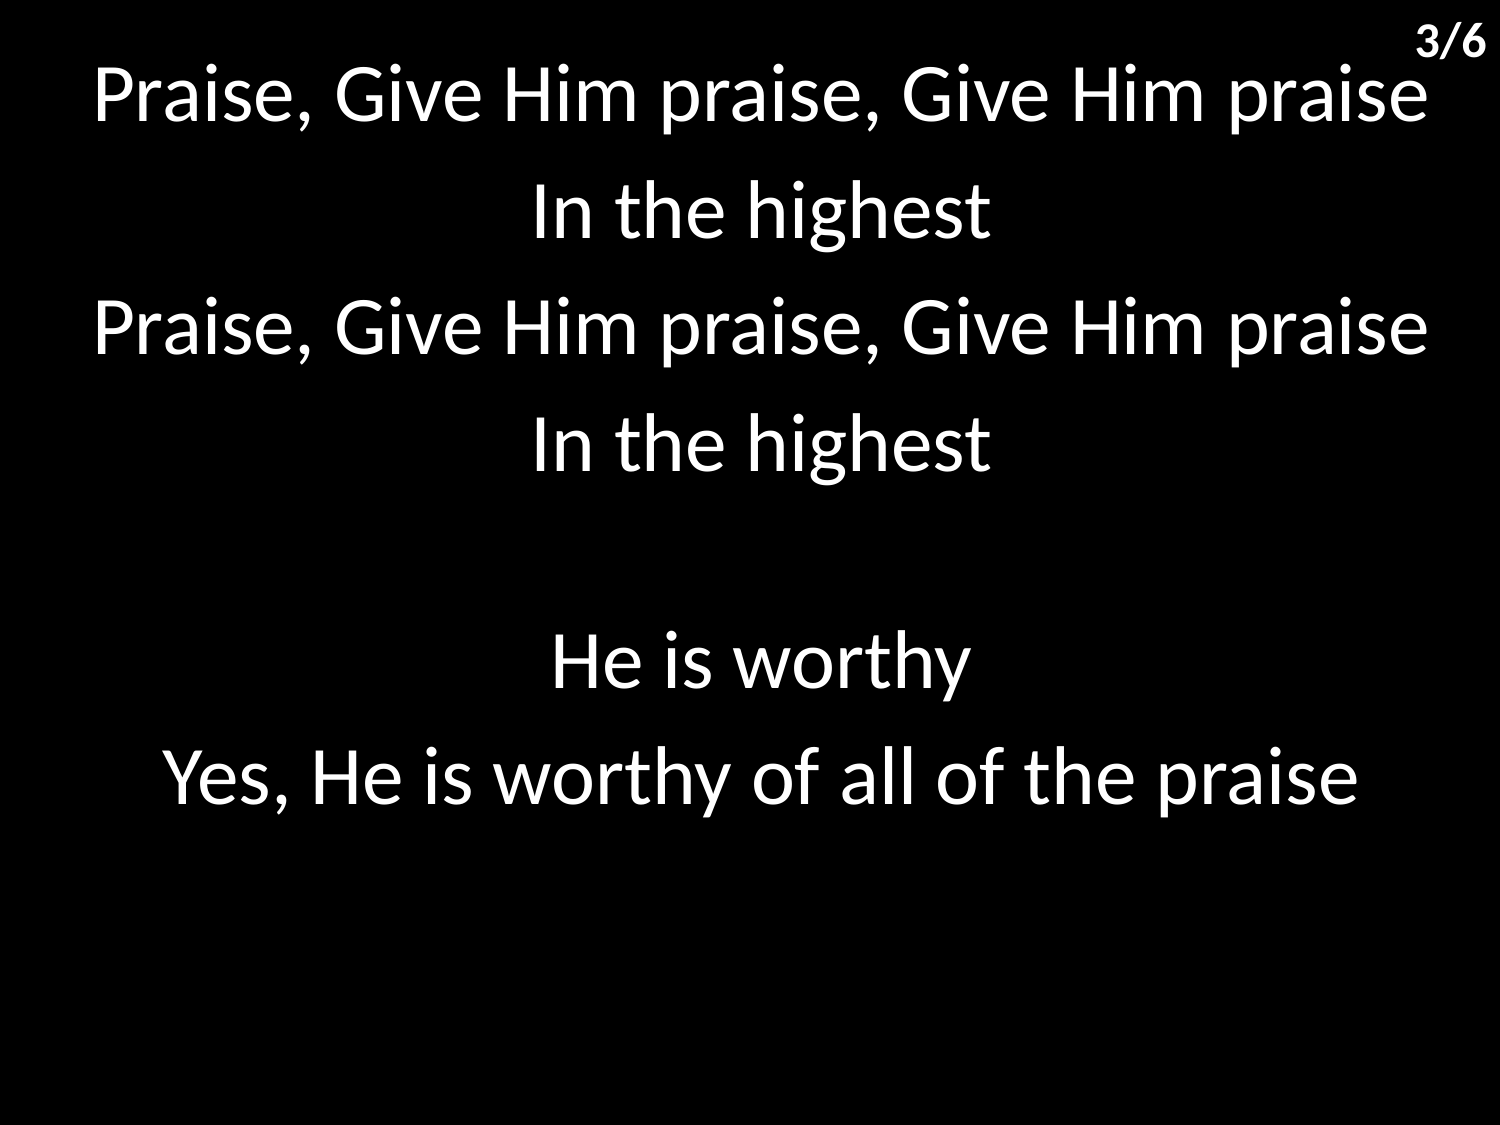

3/6
Praise, Give Him praise, Give Him praise
In the highest
Praise, Give Him praise, Give Him praise
In the highest
He is worthy
Yes, He is worthy of all of the praise